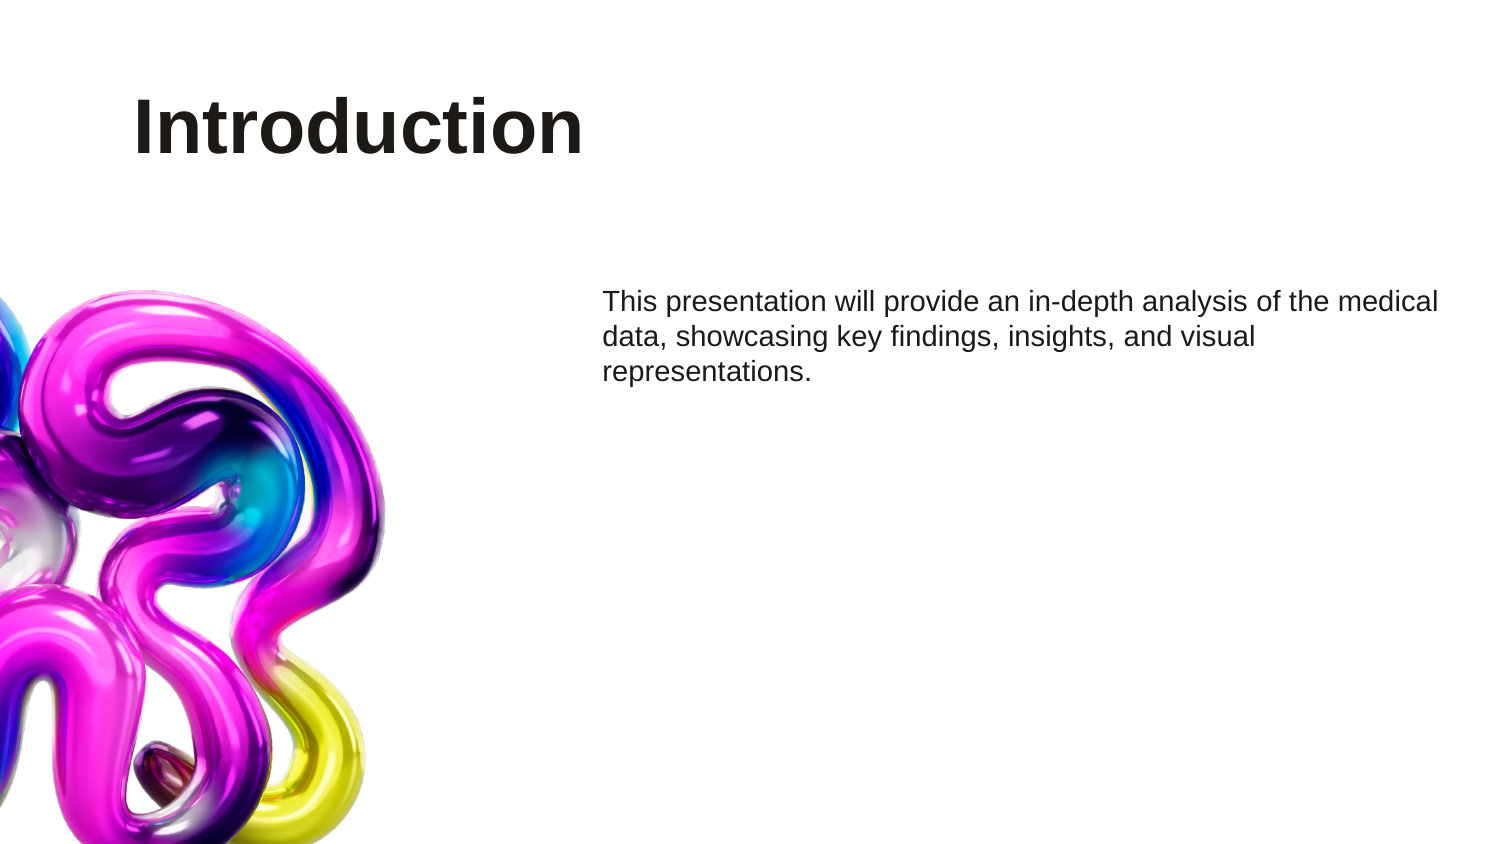

# Introduction
This presentation will provide an in-depth analysis of the medical data, showcasing key findings, insights, and visual representations.